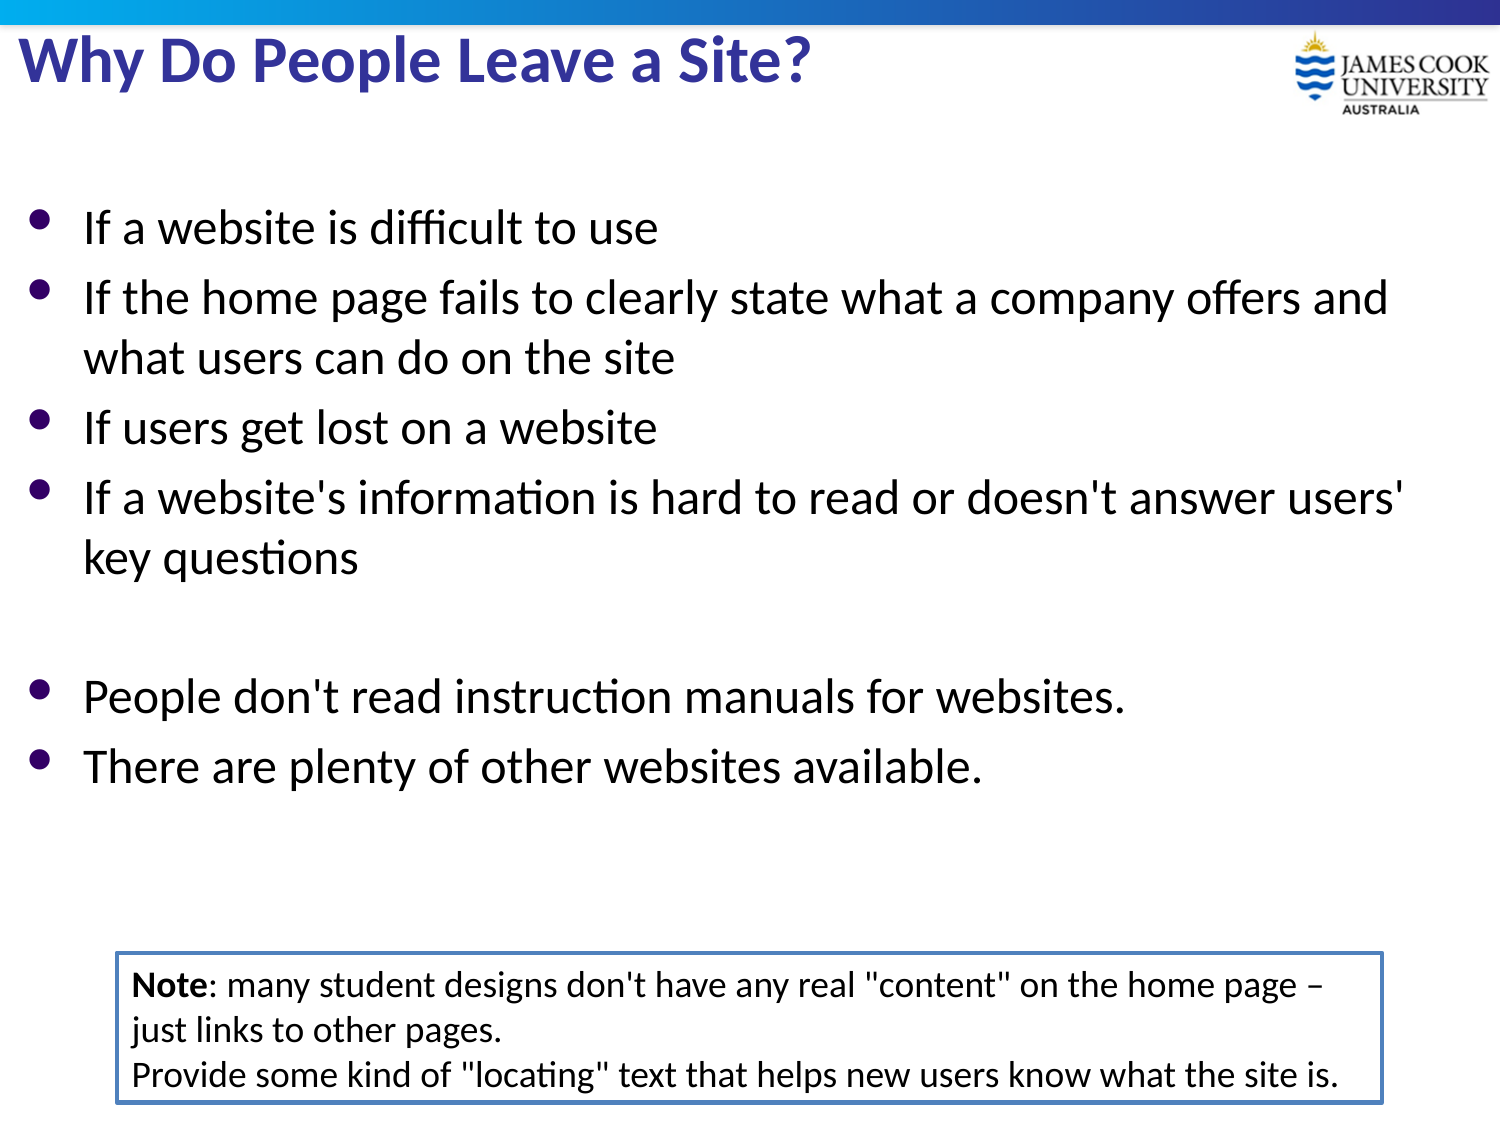

# Why Do People Leave a Site?
If a website is difficult to use
If the home page fails to clearly state what a company offers and what users can do on the site
If users get lost on a website
If a website's information is hard to read or doesn't answer users' key questions

People don't read instruction manuals for websites.
There are plenty of other websites available.
Note: many student designs don't have any real "content" on the home page – just links to other pages.
Provide some kind of "locating" text that helps new users know what the site is.